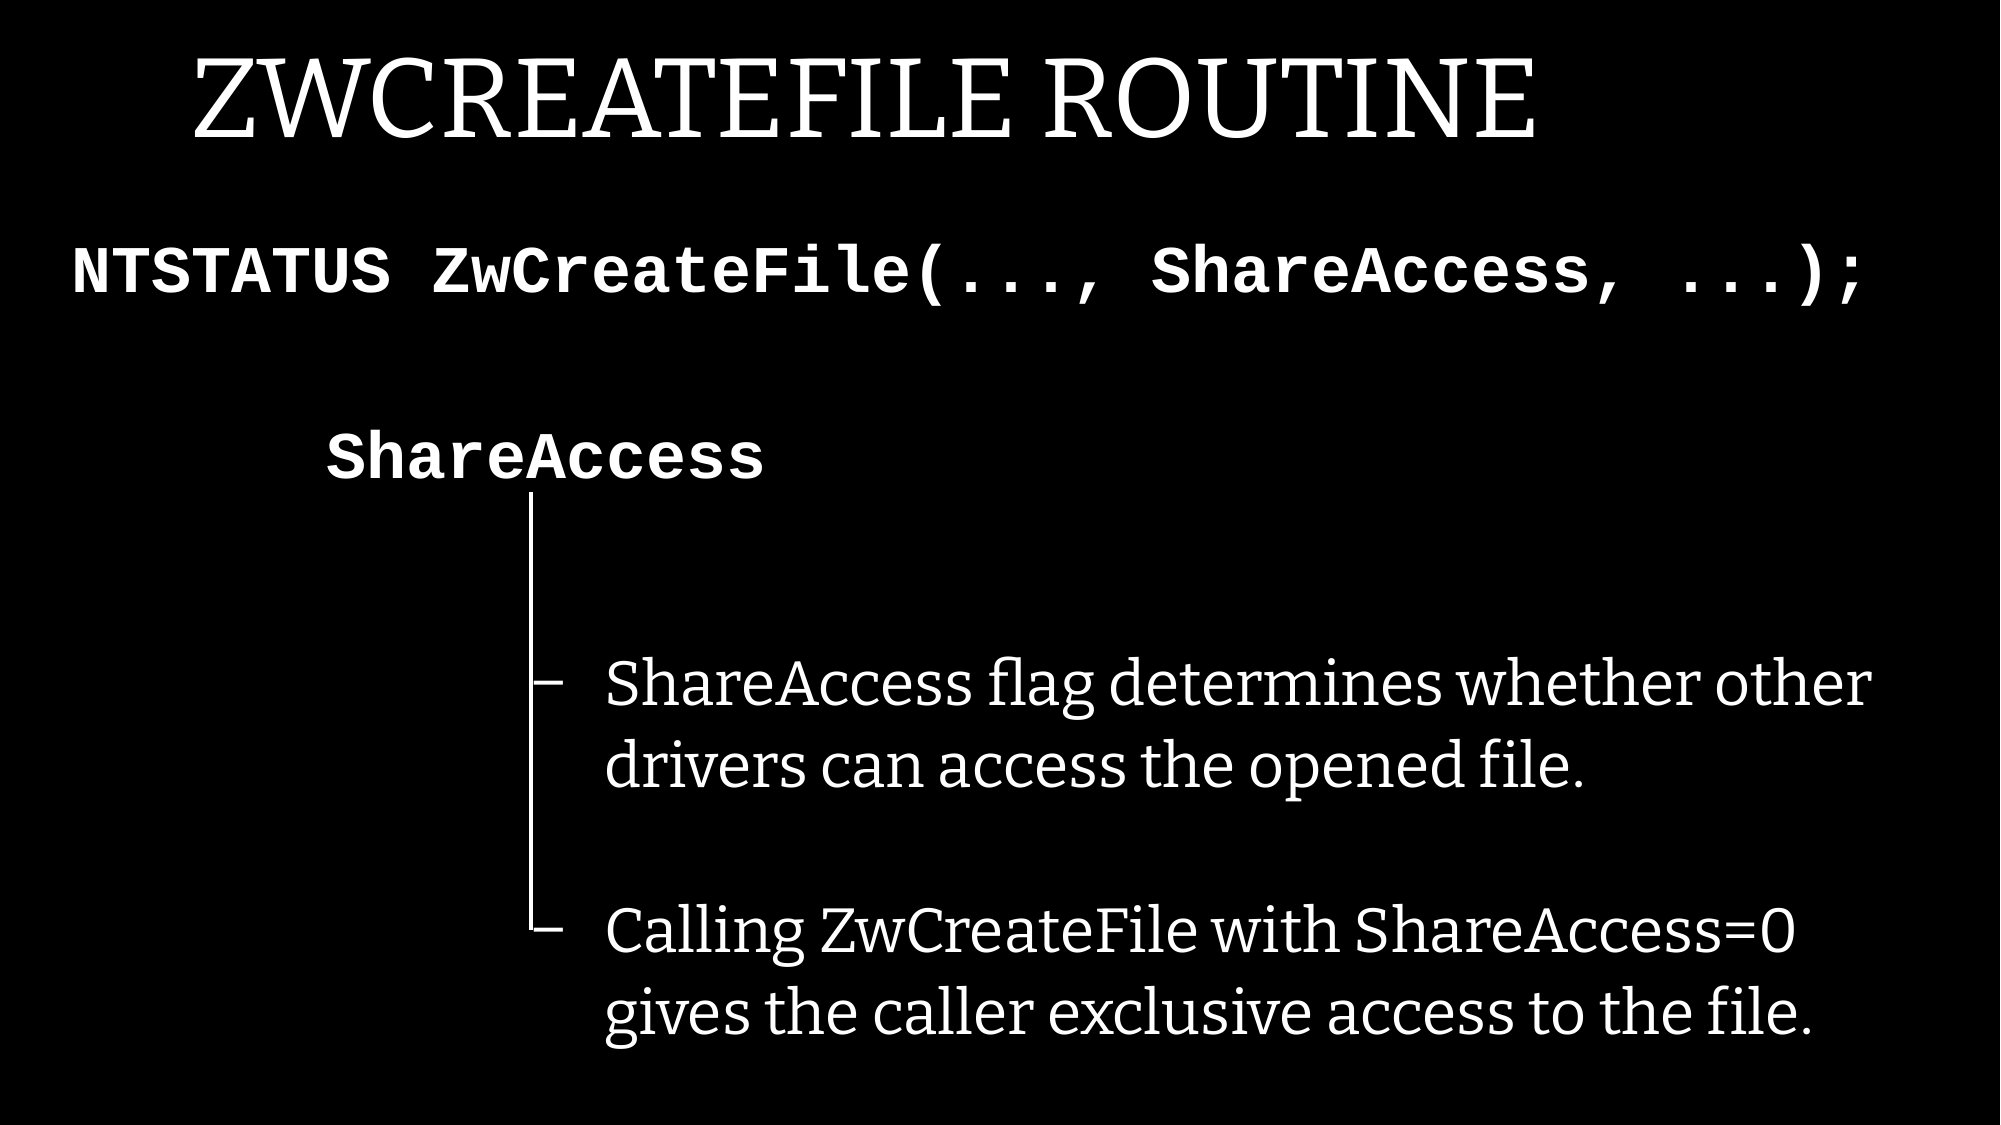

# ZwCreateFile routine
NTSTATUS ZwCreateFile(..., ShareAccess, ...);
ShareAccess
ShareAccess flag determines whether other drivers can access the opened file.

Calling ZwCreateFile with ShareAccess=0 gives the caller exclusive access to the file.